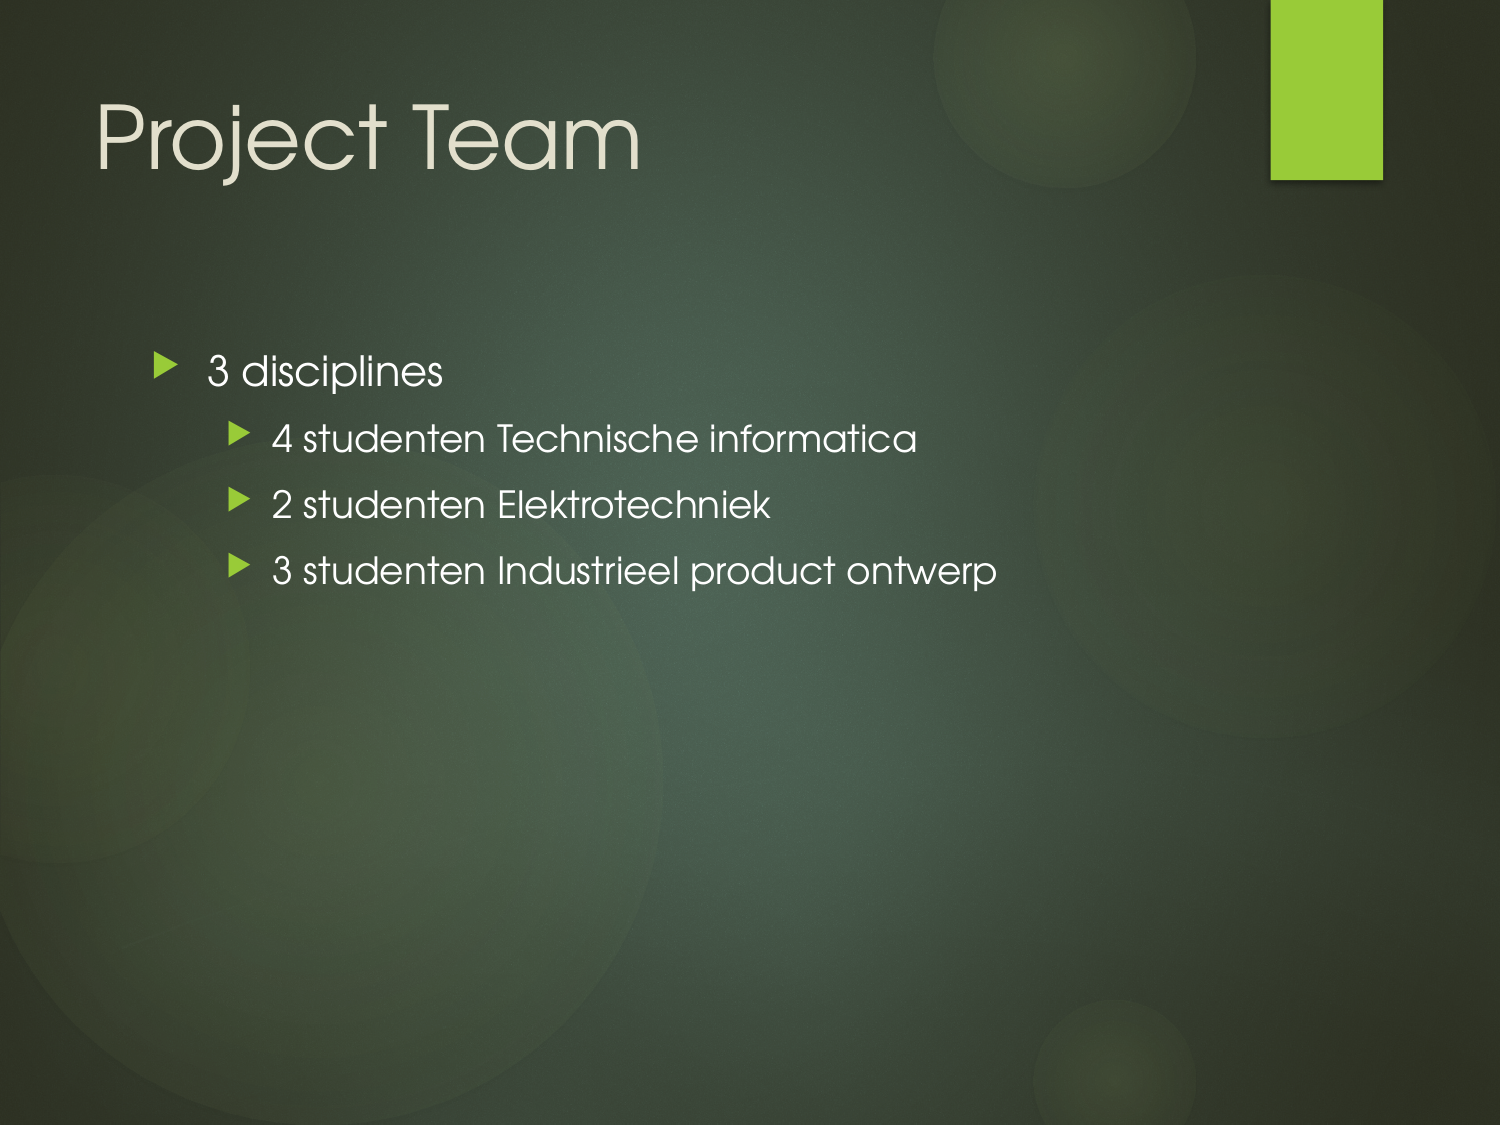

# Project Team
3 disciplines
4 studenten Technische informatica
2 studenten Elektrotechniek
3 studenten Industrieel product ontwerp